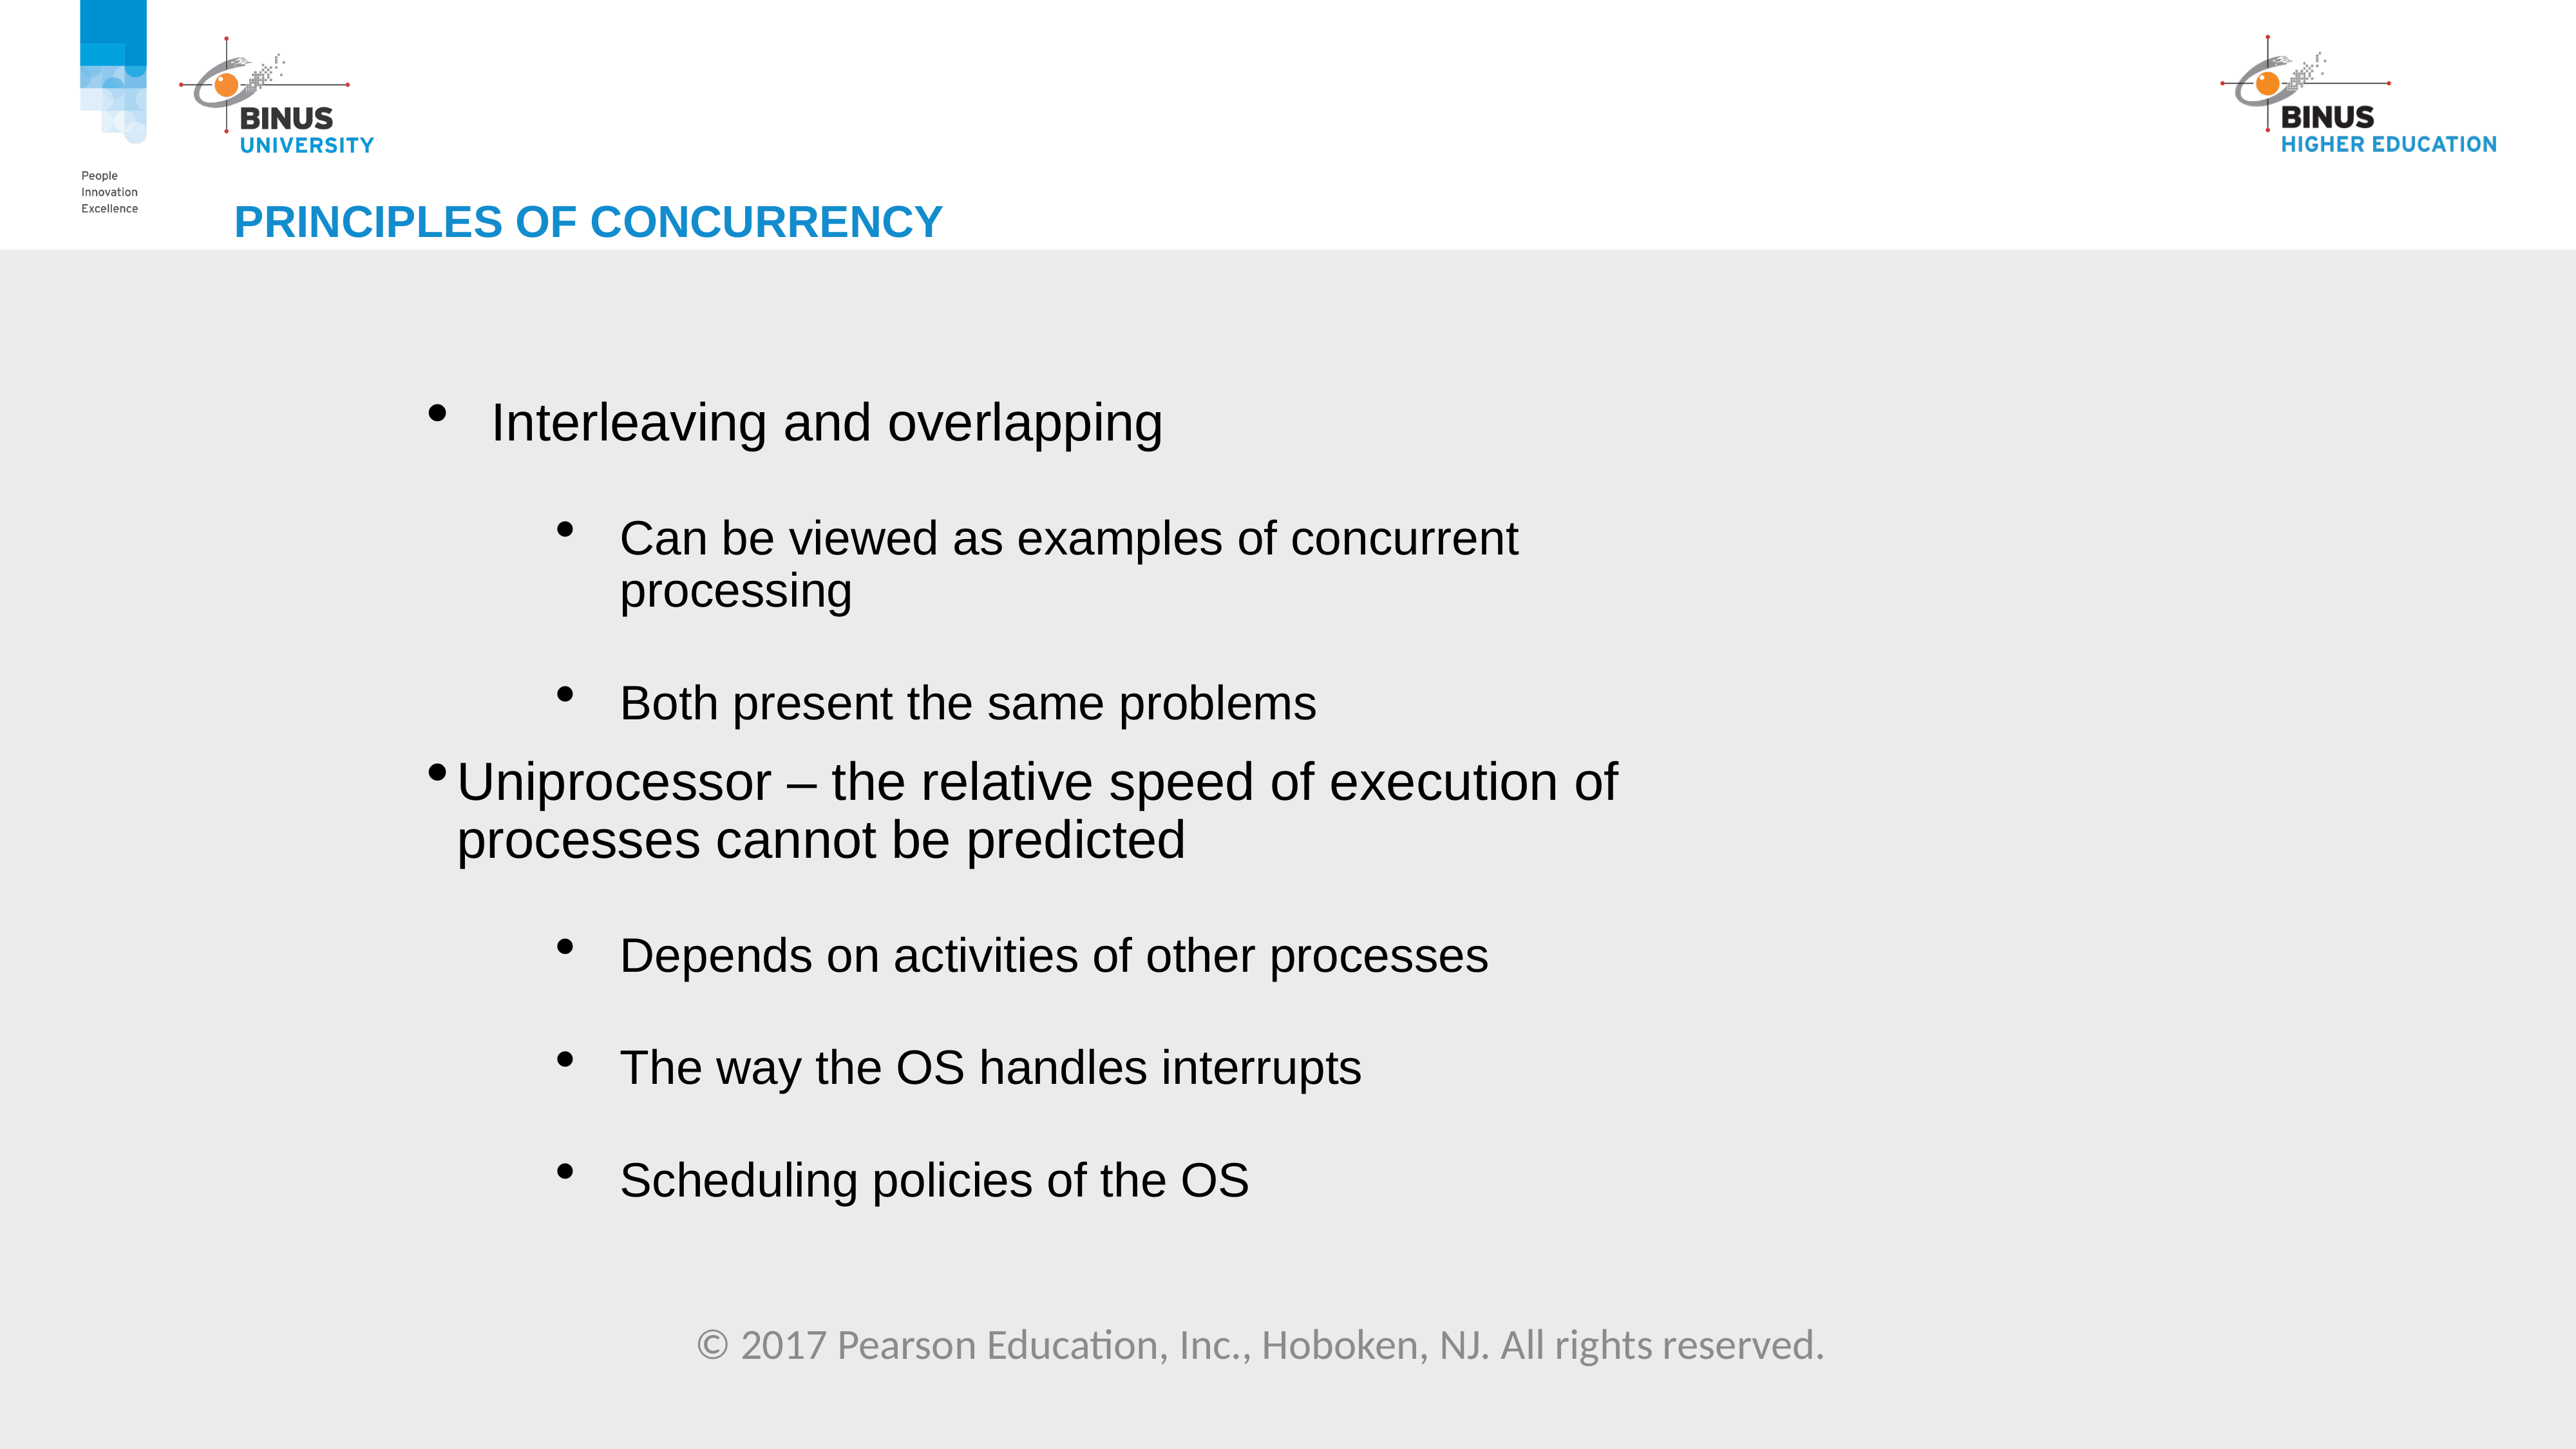

# Principles of concurrency

Interleaving and overlapping
Can be viewed as examples of concurrent processing
Both present the same problems
Uniprocessor – the relative speed of execution of processes cannot be predicted
Depends on activities of other processes
The way the OS handles interrupts
Scheduling policies of the OS
© 2017 Pearson Education, Inc., Hoboken, NJ. All rights reserved.